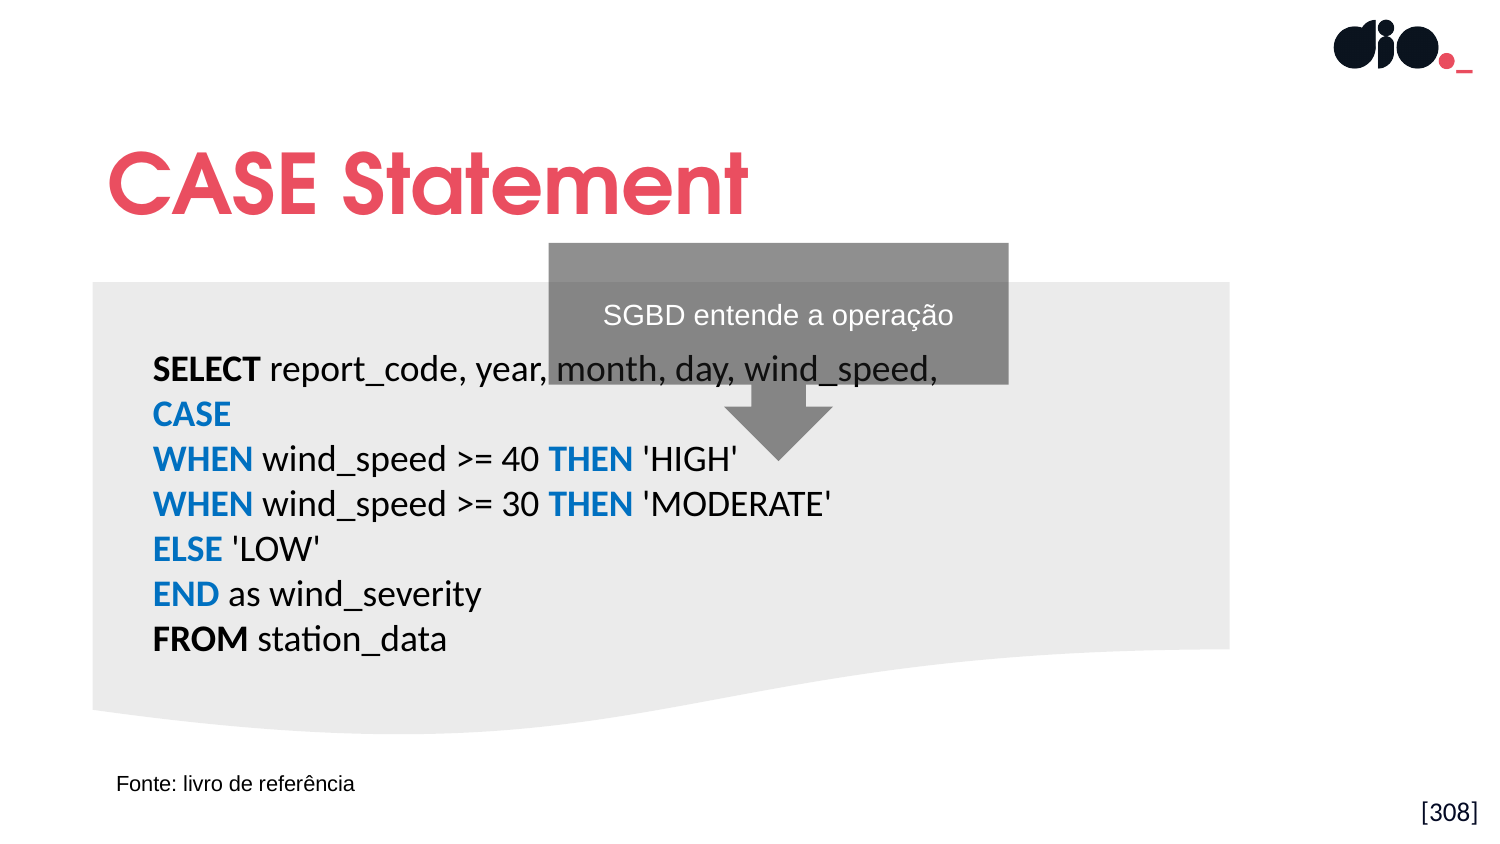

CASE Statement
SGBD entende a operação

SELECT report_code, year, month, day, wind_speed,
CASE
WHEN wind_speed >= 40 THEN 'HIGH'
WHEN wind_speed >= 30 THEN 'MODERATE'
ELSE 'LOW'
END as wind_severity
FROM station_data
Fonte: livro de referência
[308]